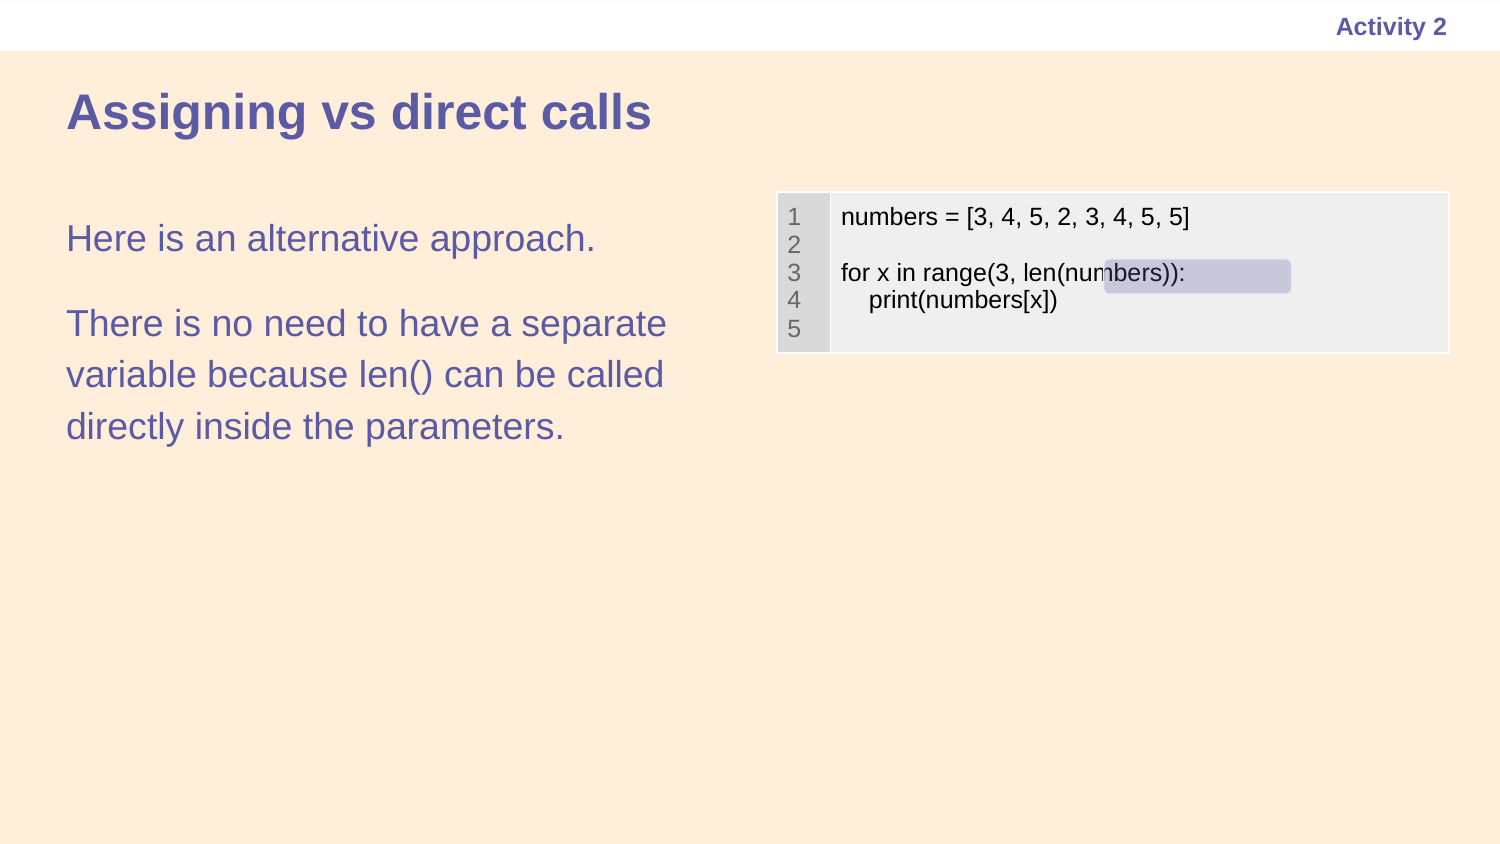

Activity 2
# Assigning vs direct calls
| 1 2 3 4 5 | numbers = [3, 4, 5, 2, 3, 4, 5, 5] for x in range(3, len(numbers)): print(numbers[x]) |
| --- | --- |
Here is an alternative approach.
There is no need to have a separate variable because len() can be called directly inside the parameters.